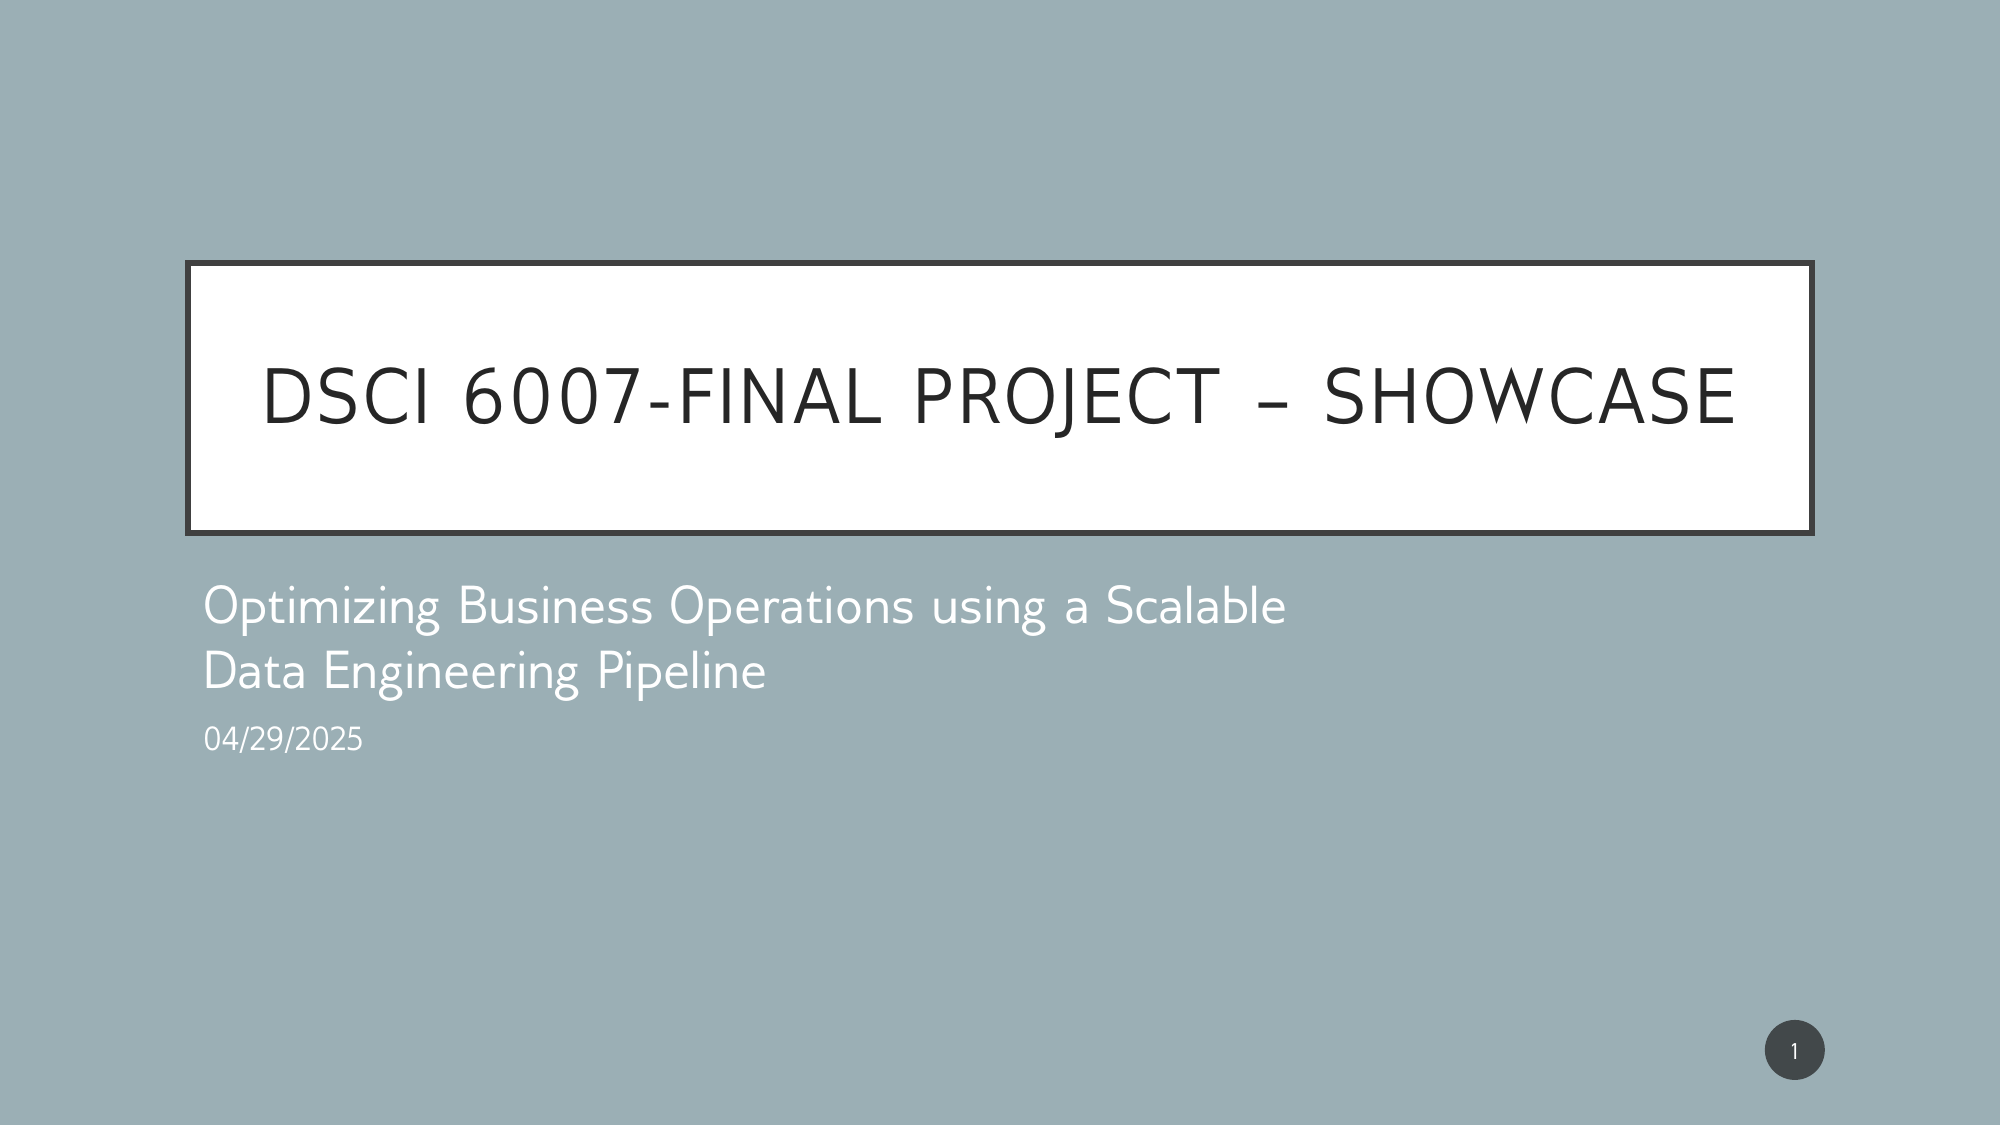

# DSCI 6007-Final Project – Showcase
Optimizing Business Operations using a Scalable Data Engineering Pipeline
04/29/2025
1